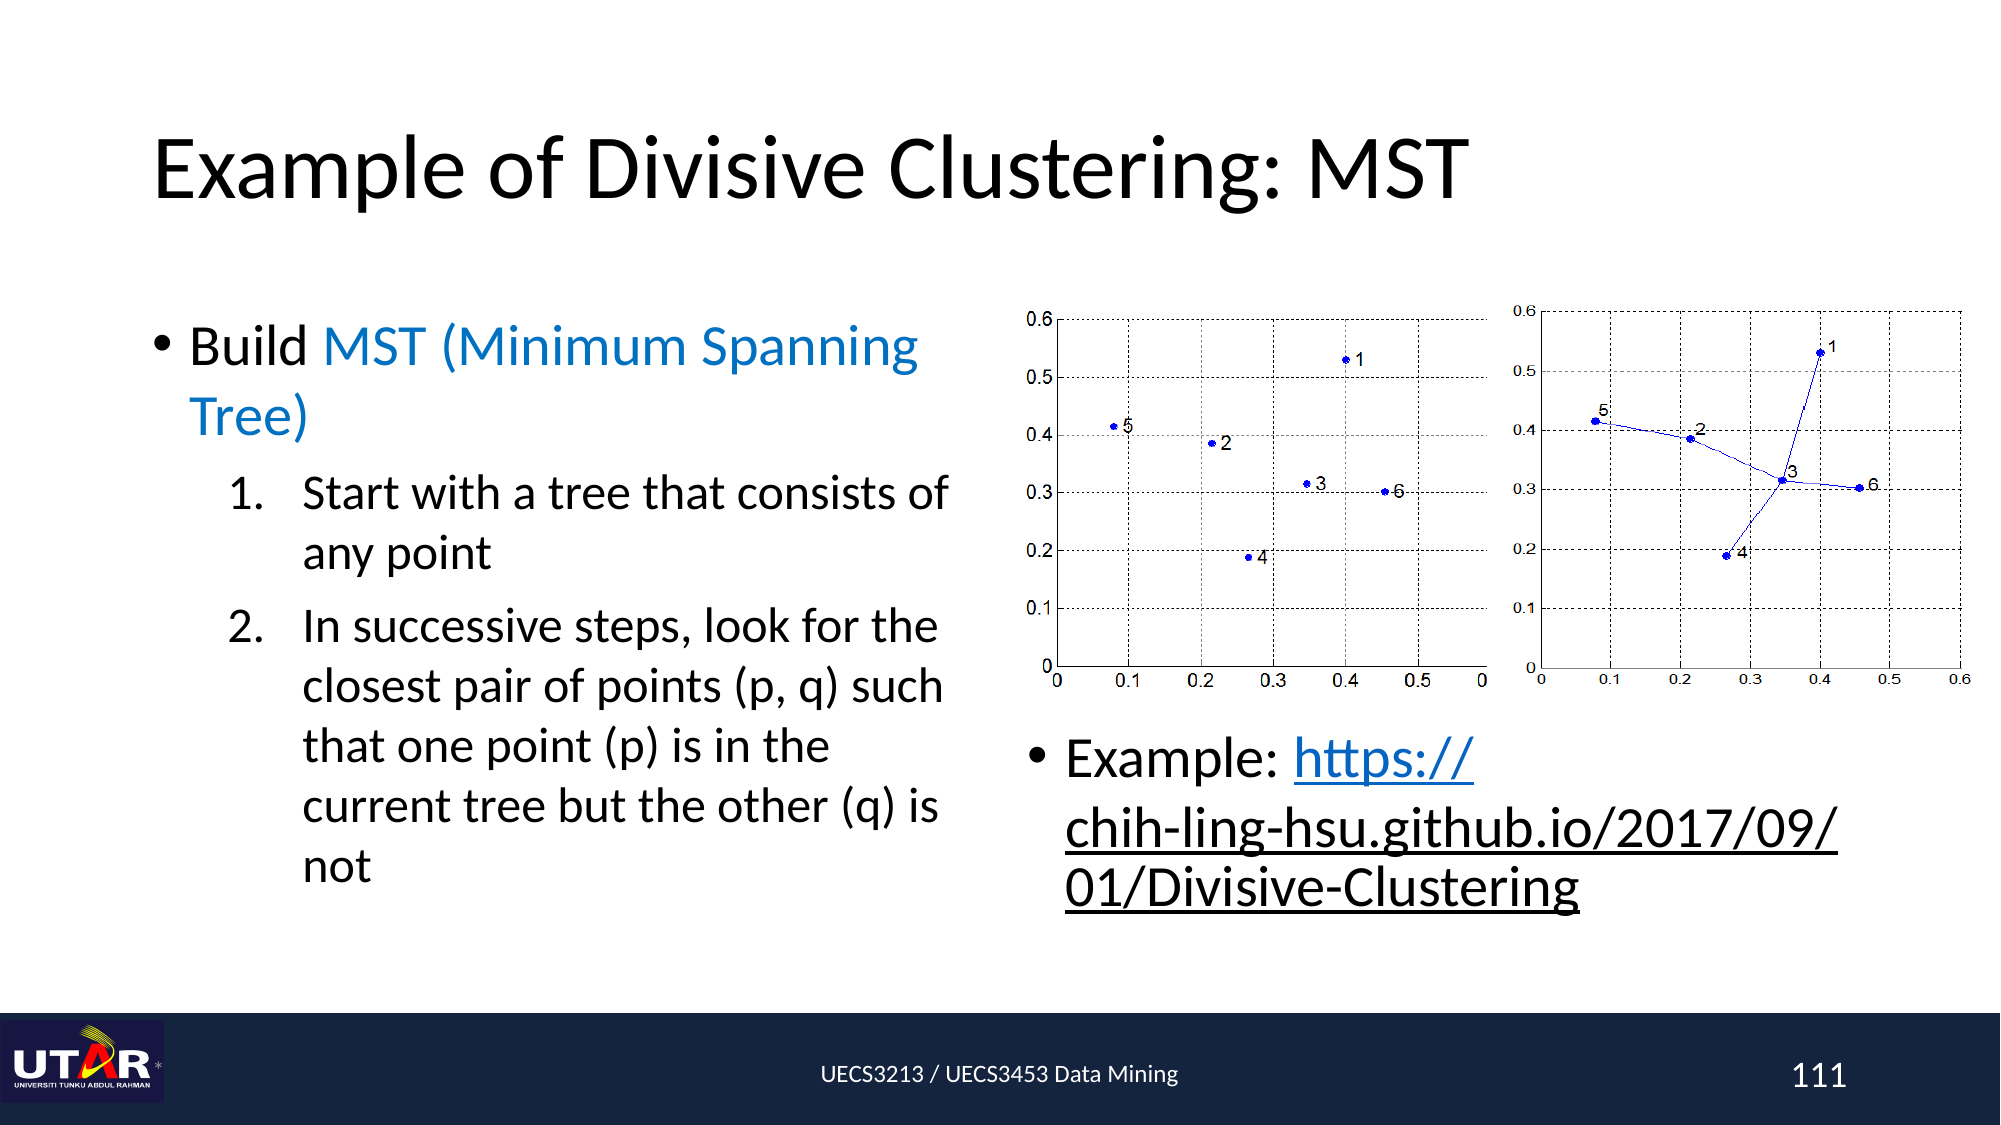

# Example of Divisive Clustering: MST
Build MST (Minimum Spanning Tree)
Start with a tree that consists of any point
In successive steps, look for the closest pair of points (p, q) such that one point (p) is in the current tree but the other (q) is not

Example: https://chih-ling-hsu.github.io/2017/09/01/Divisive-Clustering

*
UECS3213 / UECS3453 Data Mining
111